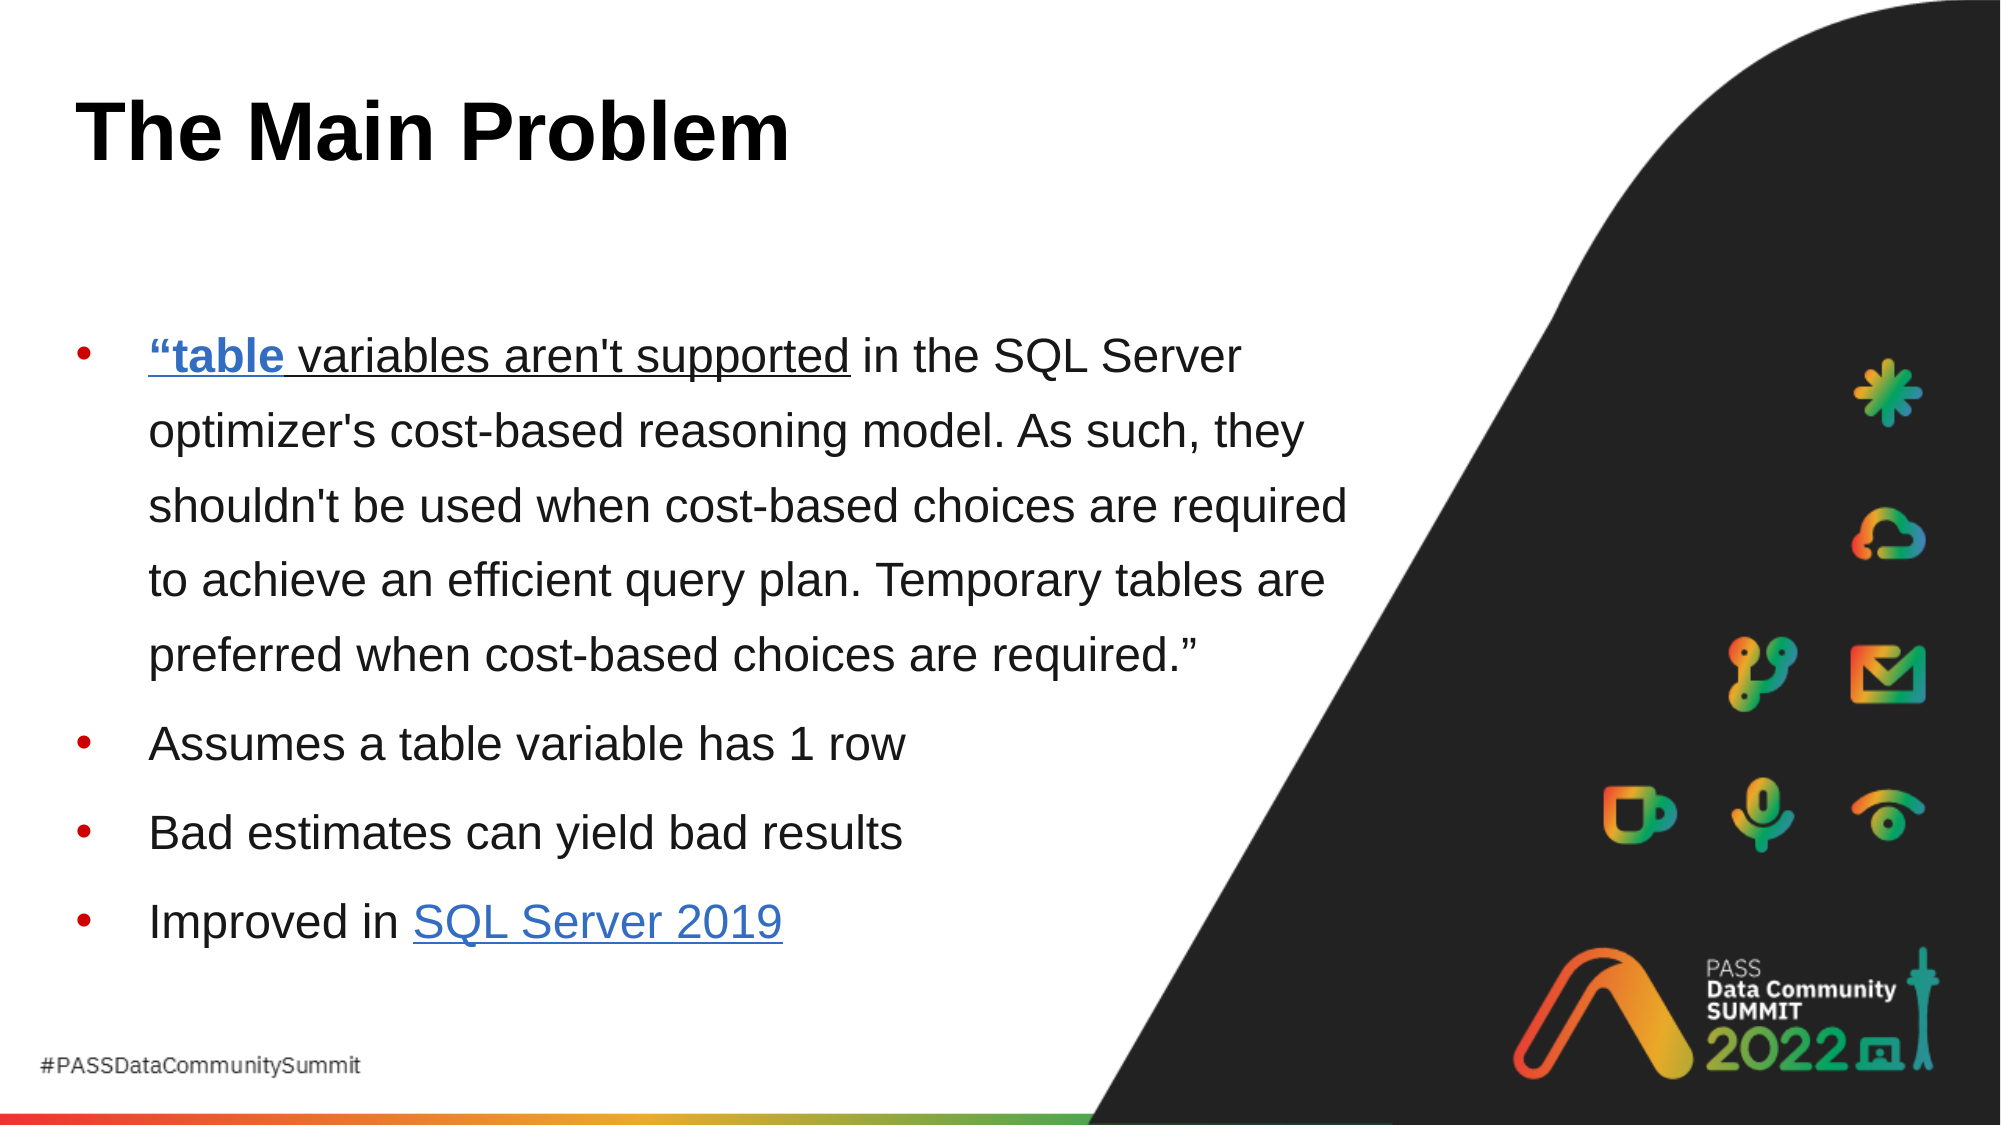

# The Main Problem
“table variables aren't supported in the SQL Server optimizer's cost-based reasoning model. As such, they shouldn't be used when cost-based choices are required to achieve an efficient query plan. Temporary tables are preferred when cost-based choices are required.”
Assumes a table variable has 1 row
Bad estimates can yield bad results
Improved in SQL Server 2019